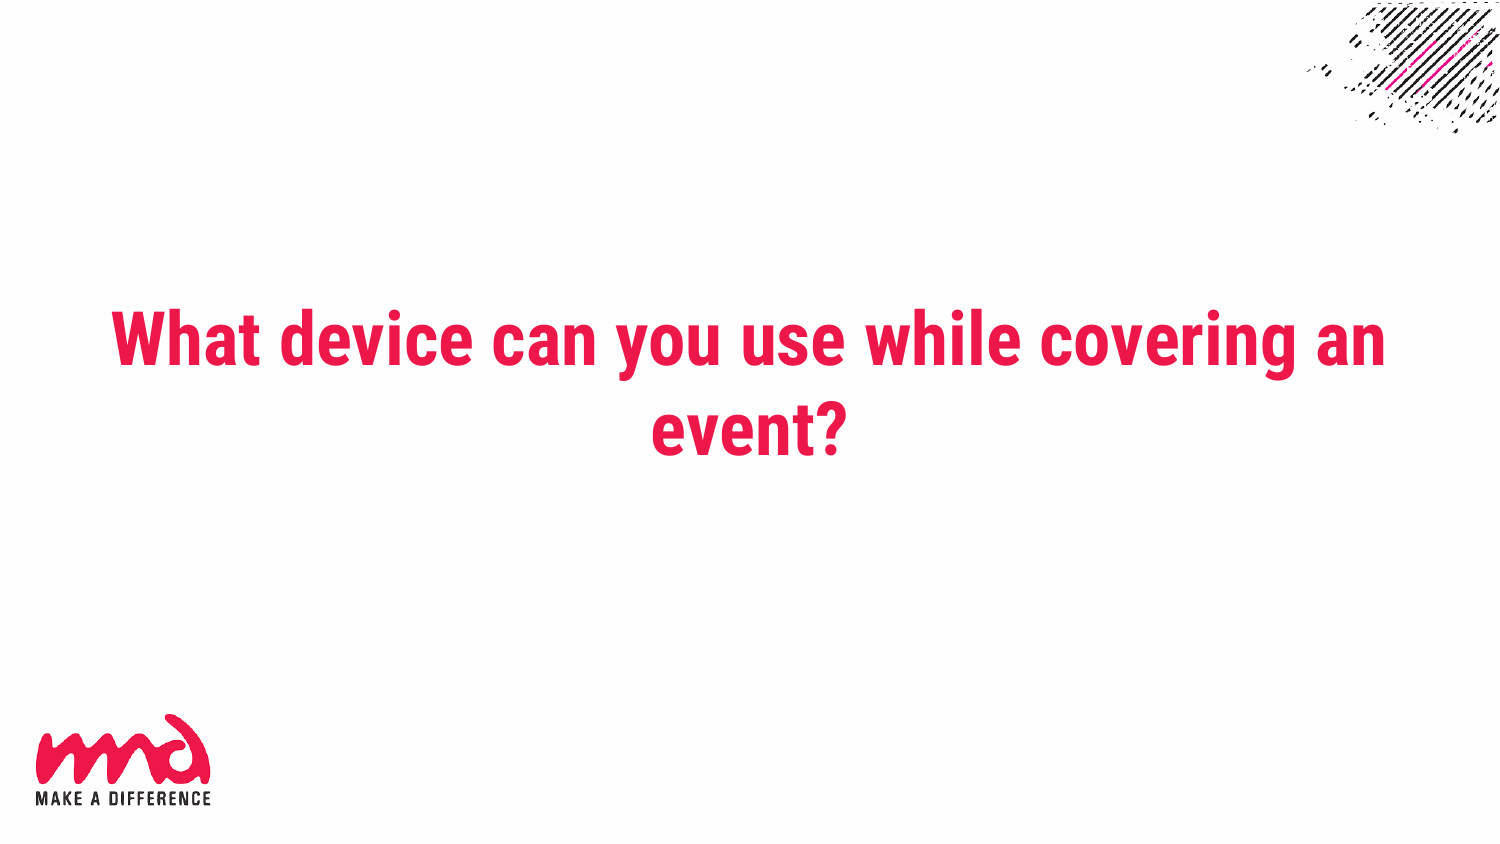

# What device can you use while covering an event?